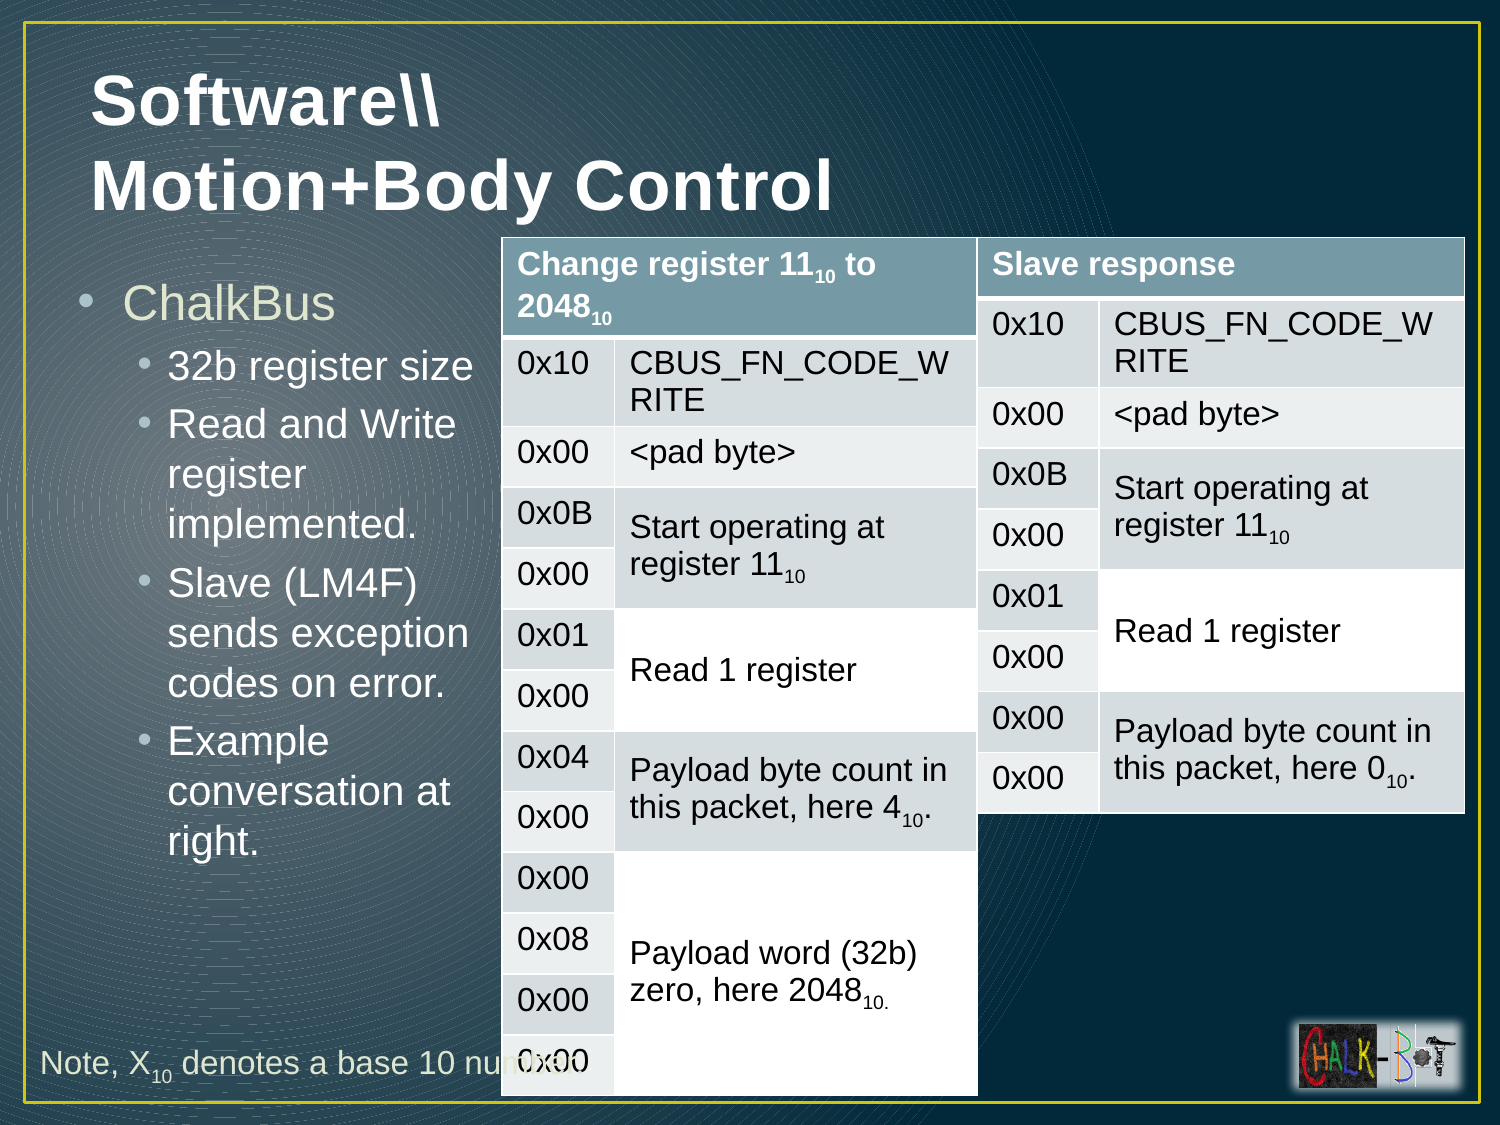

# Software\\ Motion+Body Control
| Change register 1110 to 204810 |  |
| --- | --- |
| 0x10 | CBUS\_FN\_CODE\_WRITE |
| 0x00 | <pad byte> |
| 0x0B | Start operating at register 1110 |
| 0x00 |  |
| 0x01 | Read 1 register |
| 0x00 |  |
| 0x04 | Payload byte count in this packet, here 410. |
| 0x00 |  |
| 0x00 | Payload word (32b) zero, here 204810. |
| 0x08 |  |
| 0x00 |  |
| 0x00 |  |
| Slave response |  |
| --- | --- |
| 0x10 | CBUS\_FN\_CODE\_WRITE |
| 0x00 | <pad byte> |
| 0x0B | Start operating at register 1110 |
| 0x00 |  |
| 0x01 | Read 1 register |
| 0x00 |  |
| 0x00 | Payload byte count in this packet, here 010. |
| 0x00 |  |
ChalkBus
32b register size
Read and Write register implemented.
Slave (LM4F) sends exception codes on error.
Example conversation at right.
Note, X10 denotes a base 10 number.